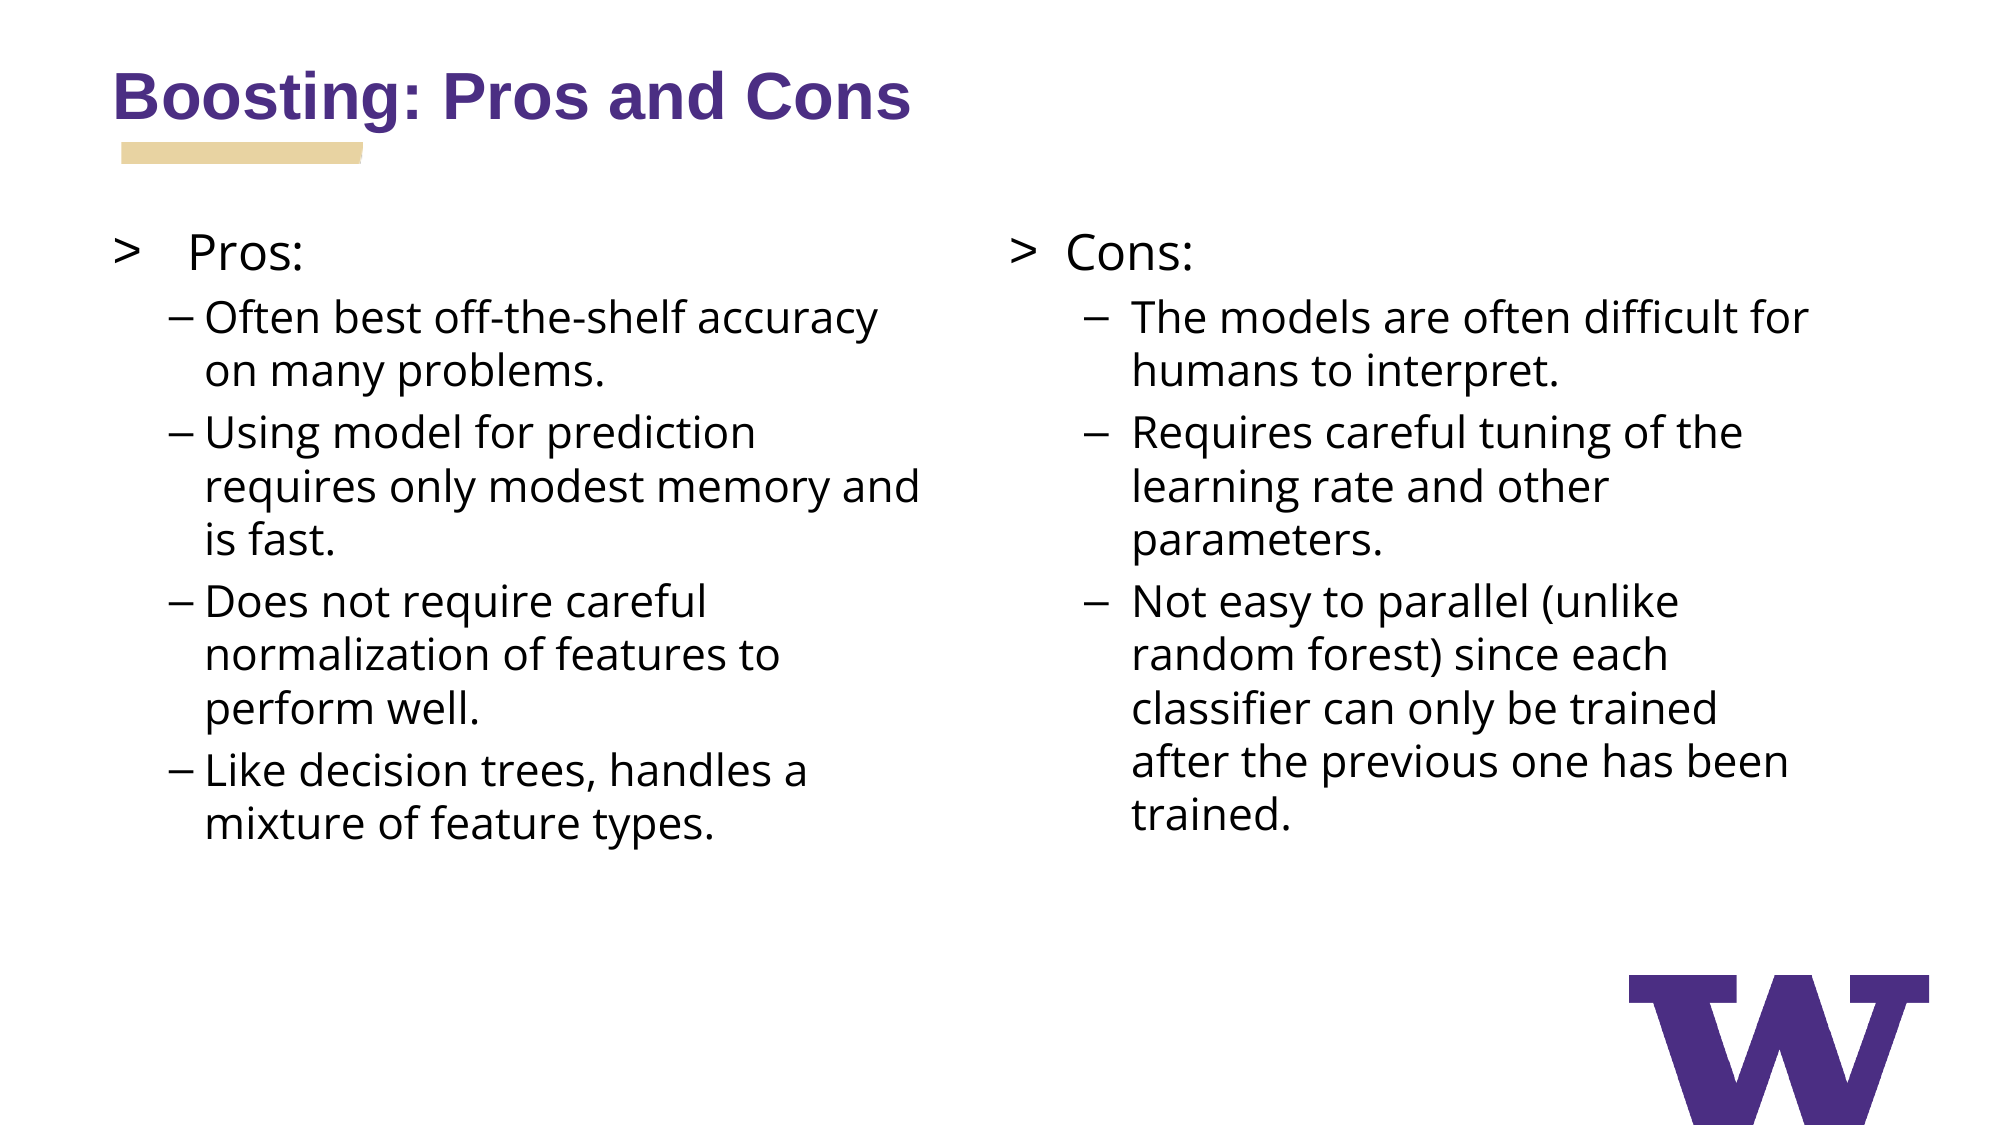

# Boosting: Pros and Cons
Pros:
Often best off-the-shelf accuracy on many problems.
Using model for prediction requires only modest memory and is fast.
Does not require careful normalization of features to perform well.
Like decision trees, handles a mixture of feature types.
Cons:
The models are often difficult for humans to interpret.
Requires careful tuning of the learning rate and other parameters.
Not easy to parallel (unlike random forest) since each classifier can only be trained after the previous one has been trained.